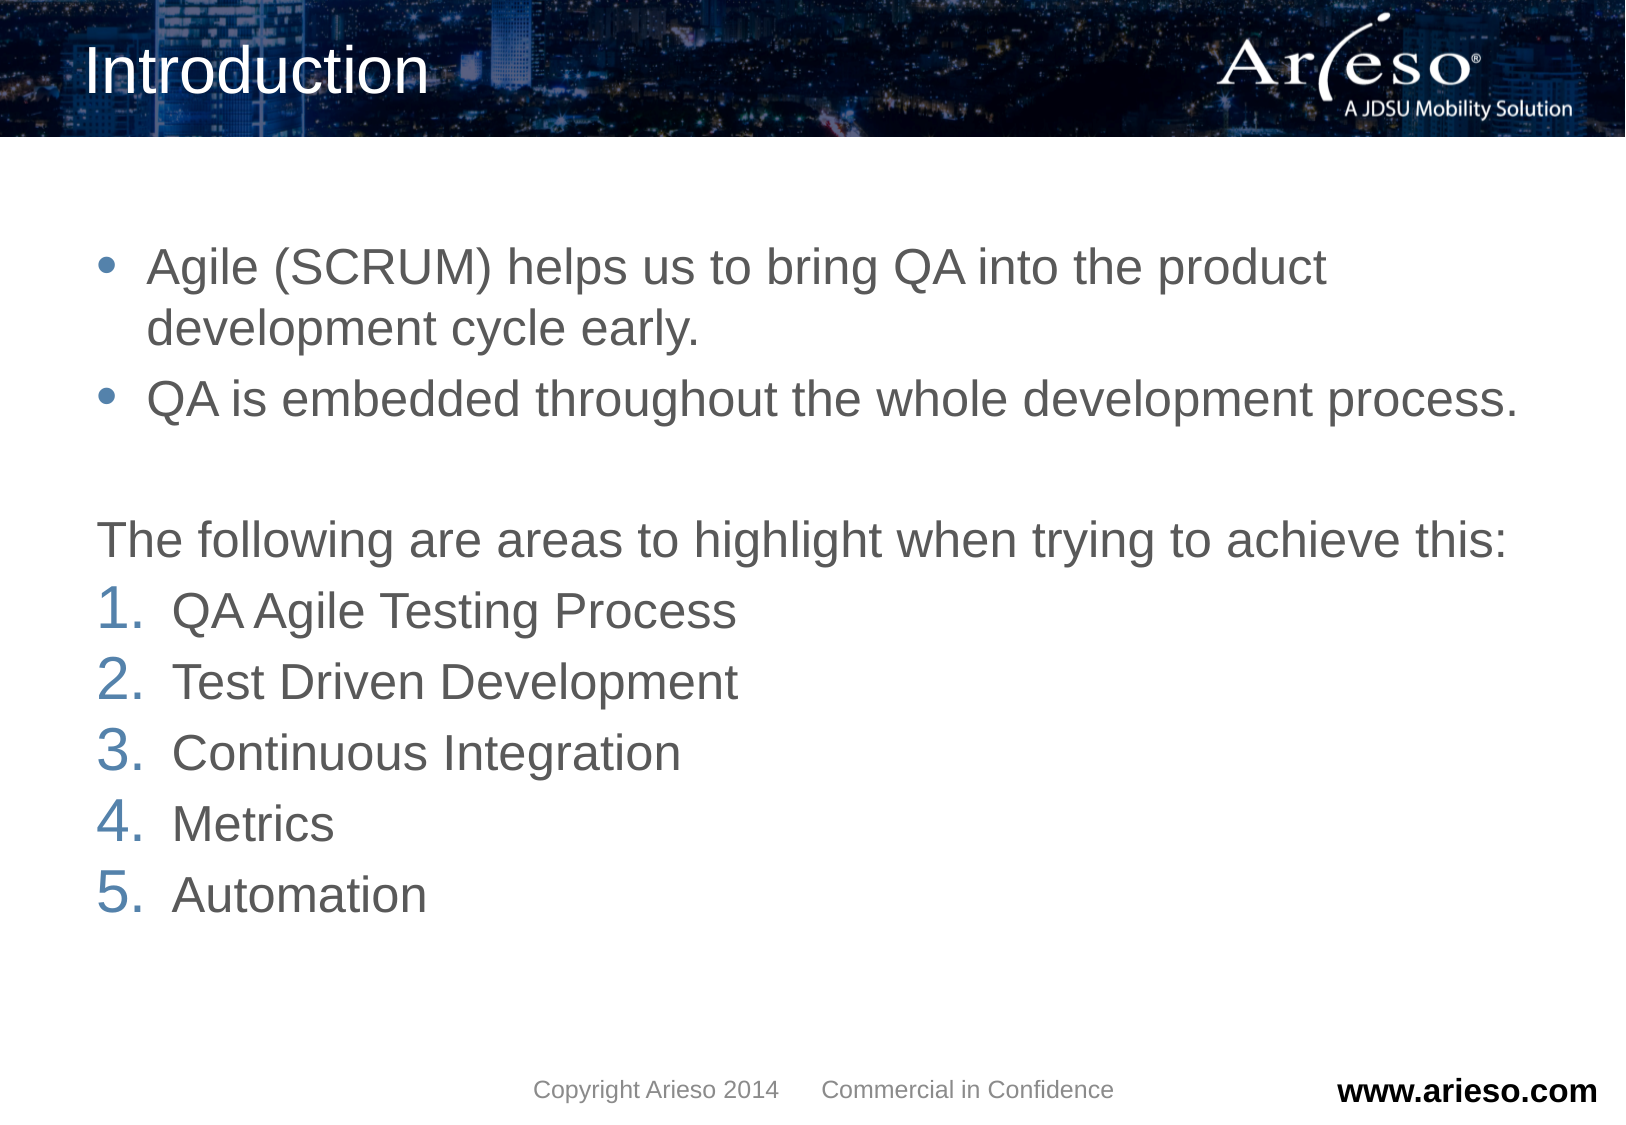

# Introduction
Agile (SCRUM) helps us to bring QA into the product development cycle early.
QA is embedded throughout the whole development process.

The following are areas to highlight when trying to achieve this:
QA Agile Testing Process
Test Driven Development
Continuous Integration
Metrics
Automation

Copyright Arieso 2014      Commercial in Confidence